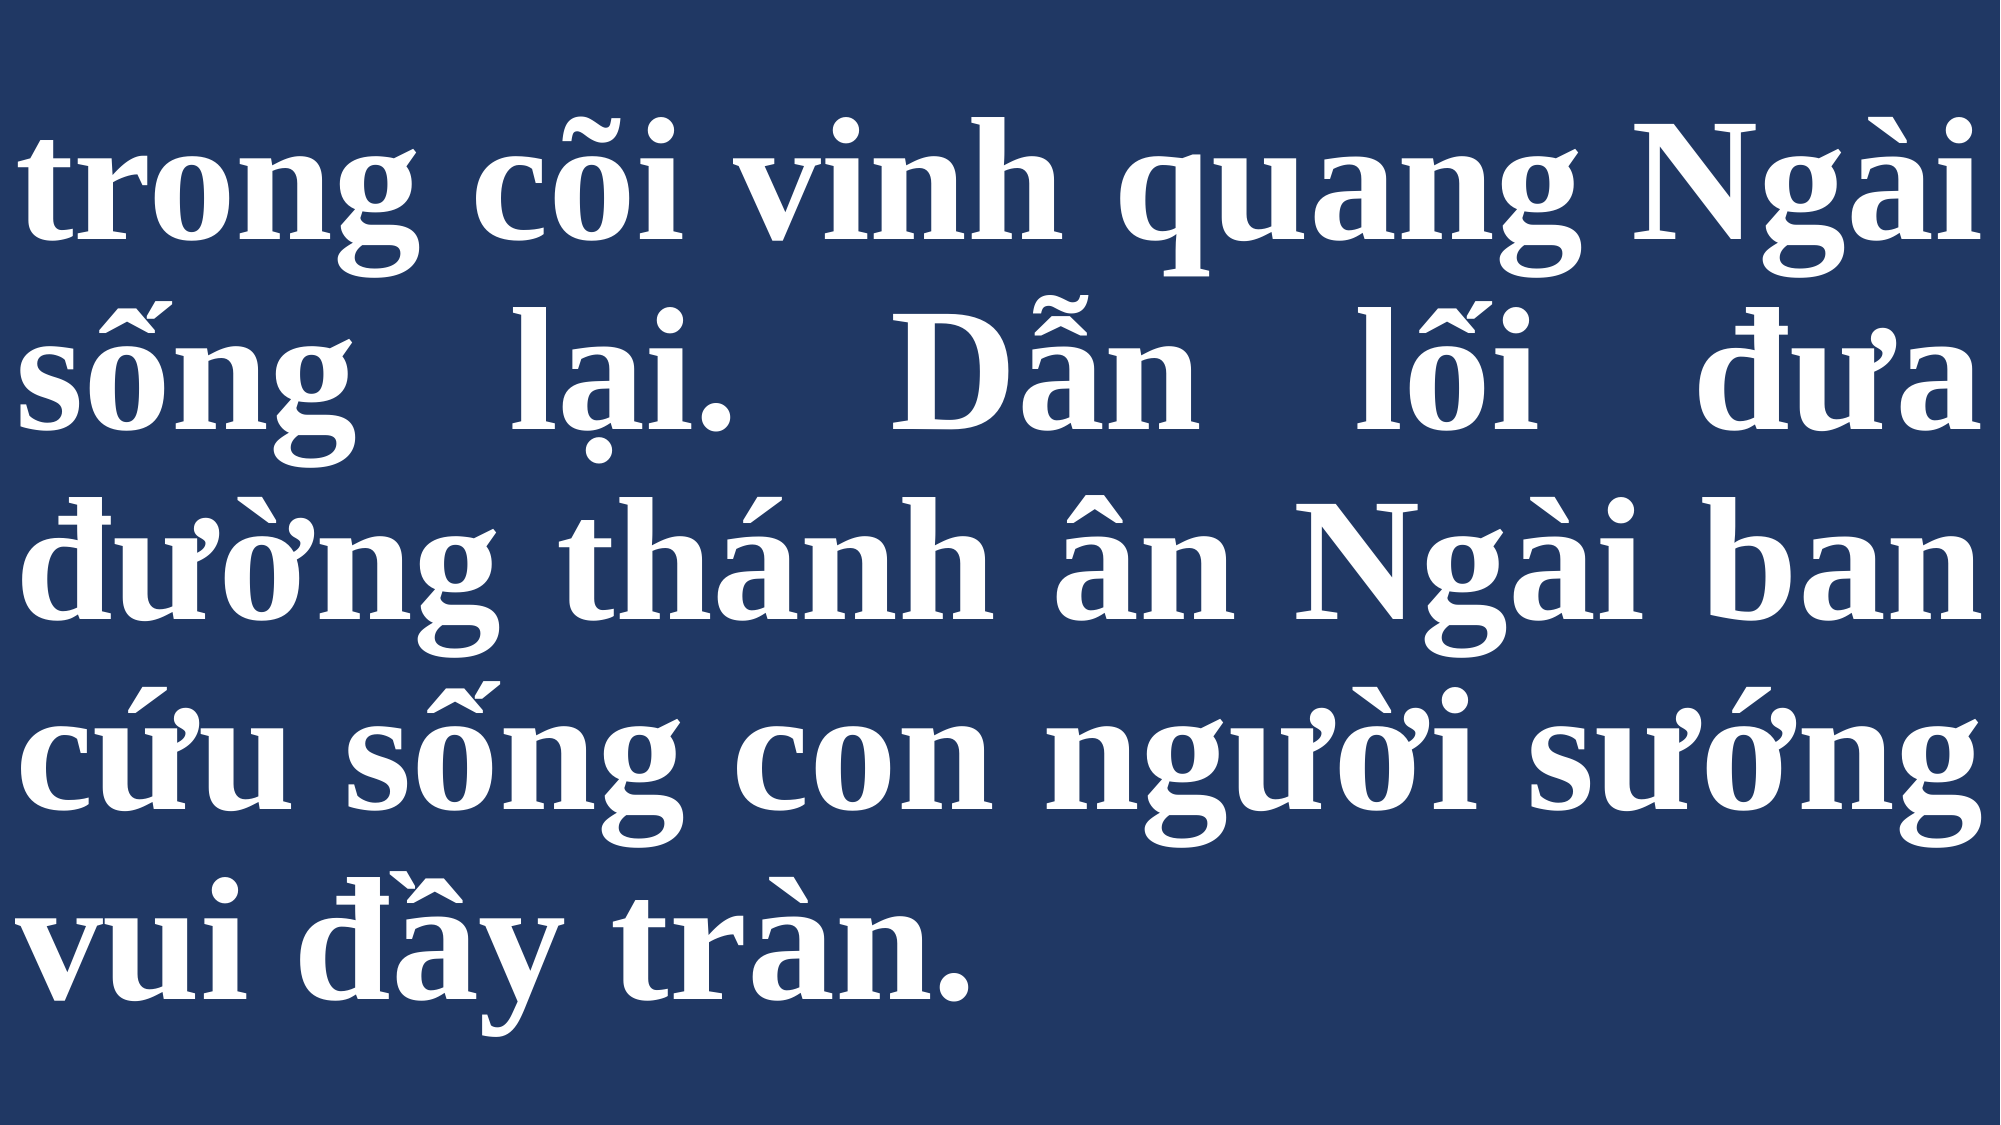

# trong cõi vinh quang Ngài sống lại. Dẫn lối đưa đường thánh ân Ngài ban cứu sống con người sướng vui đầy tràn.